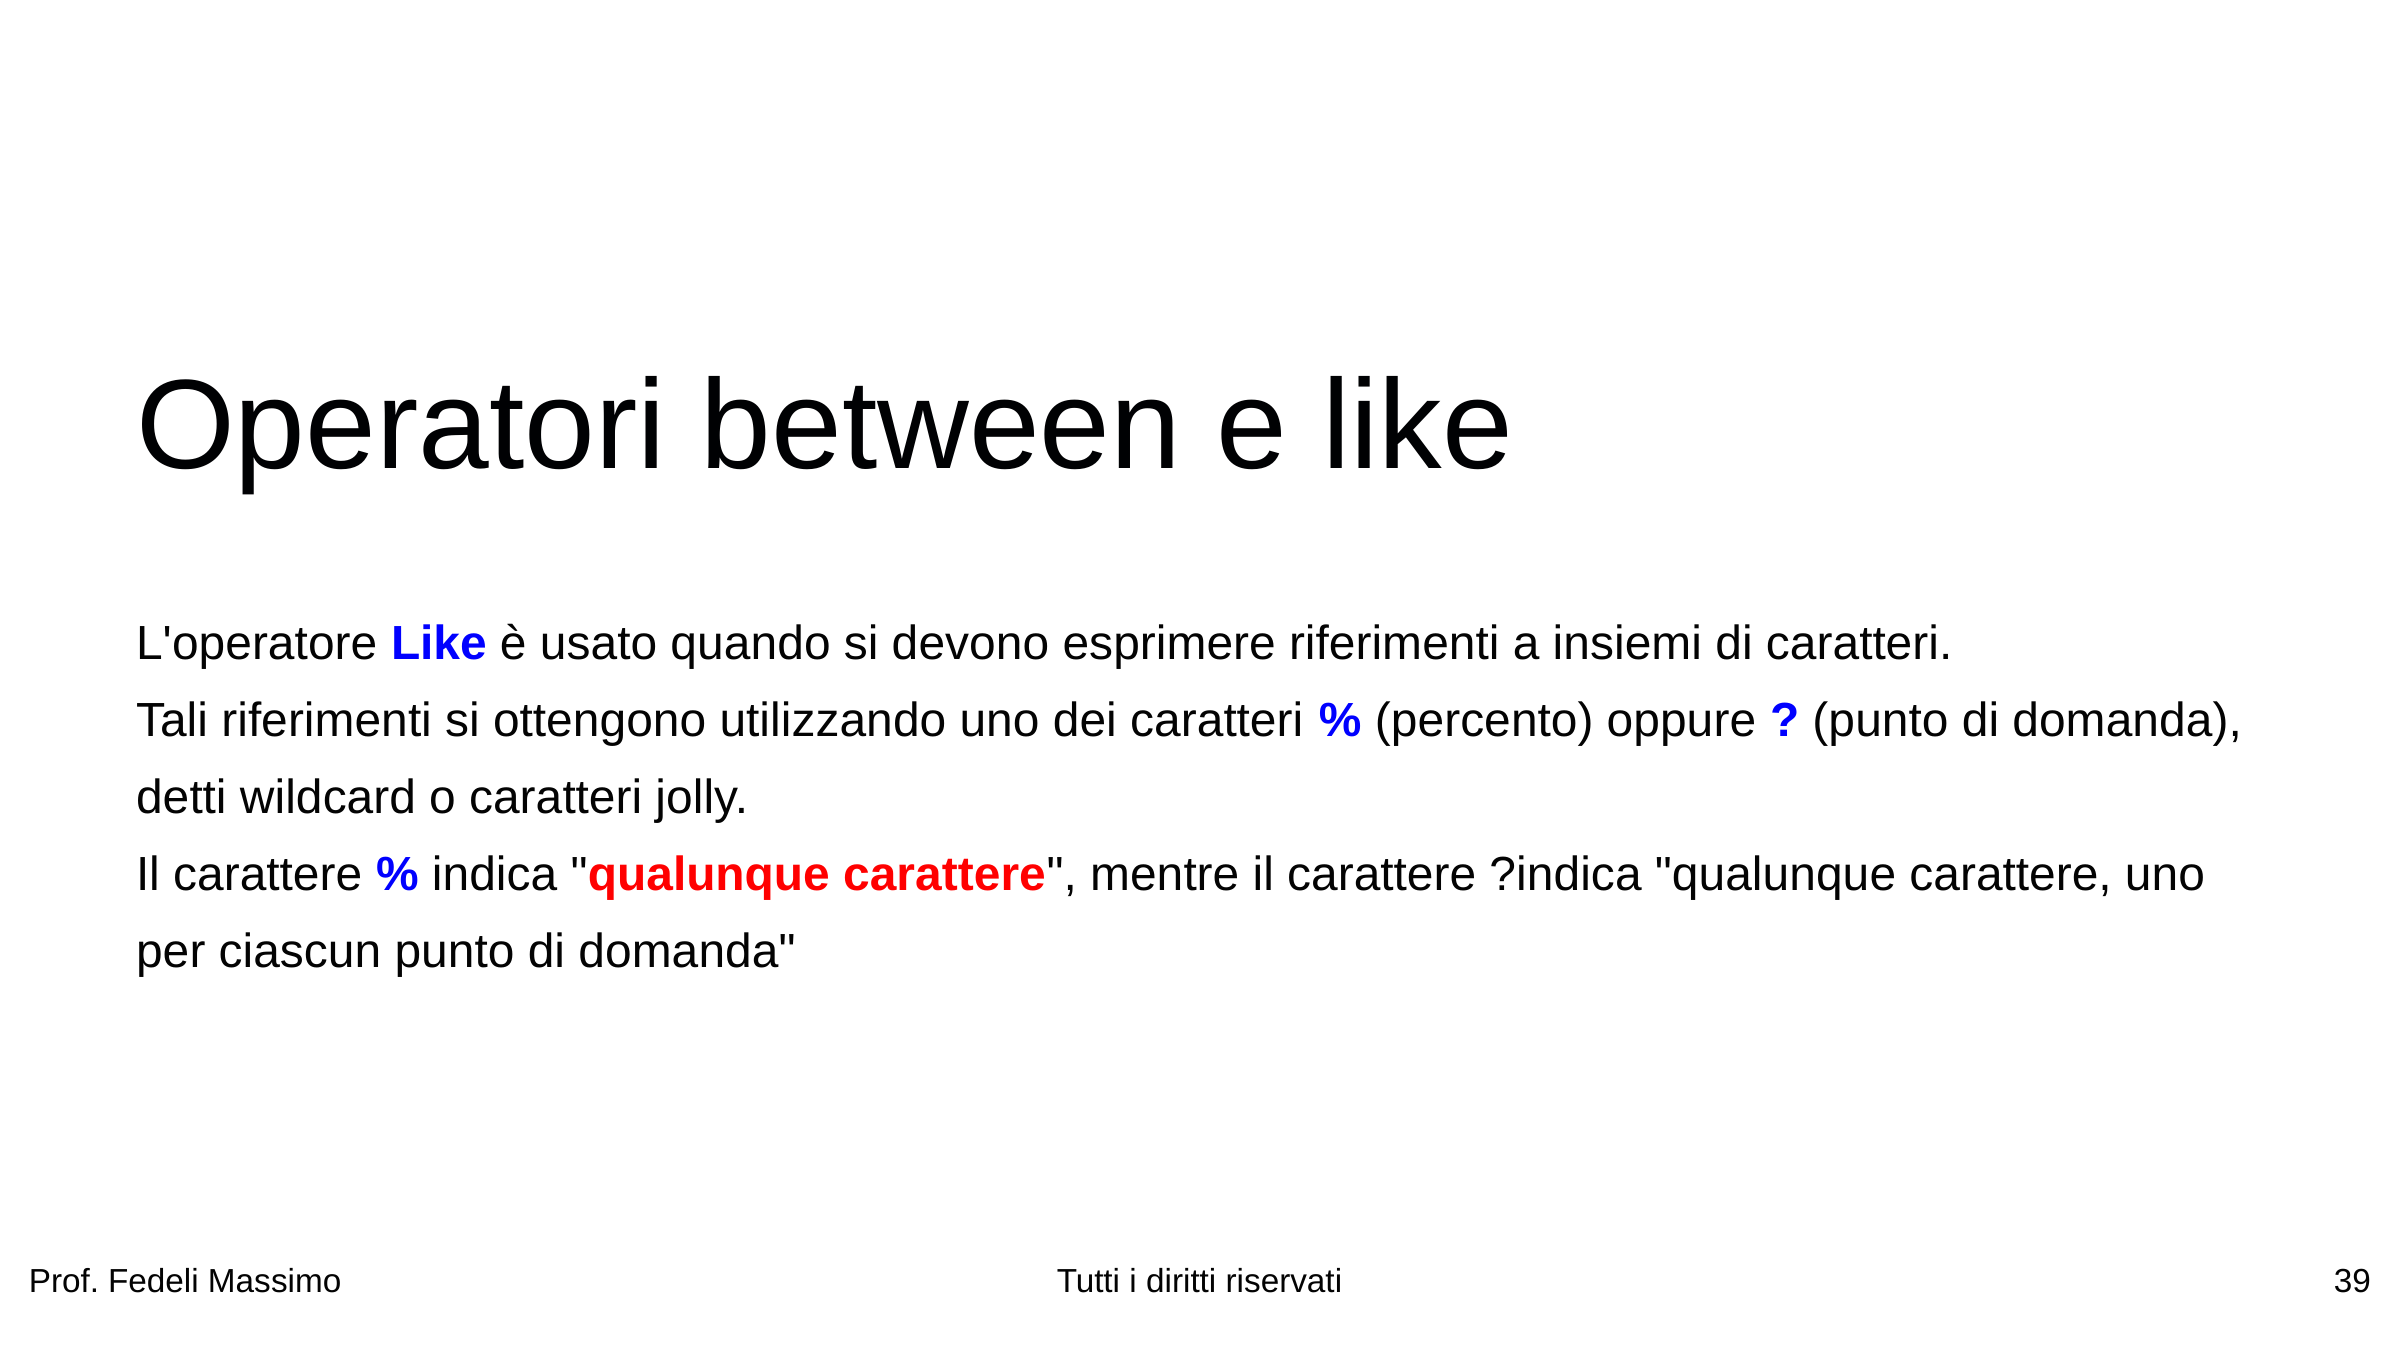

Operatori between e like
L'operatore Like è usato quando si devono esprimere riferimenti a insiemi di caratteri.
Tali riferimenti si ottengono utilizzando uno dei caratteri % (percento) oppure ? (punto di domanda), detti wildcard o caratteri jolly.
Il carattere % indica "qualunque carattere", mentre il carattere ?indica "qualunque carattere, uno per ciascun punto di domanda"
Prof. Fedeli Massimo
Tutti i diritti riservati
39